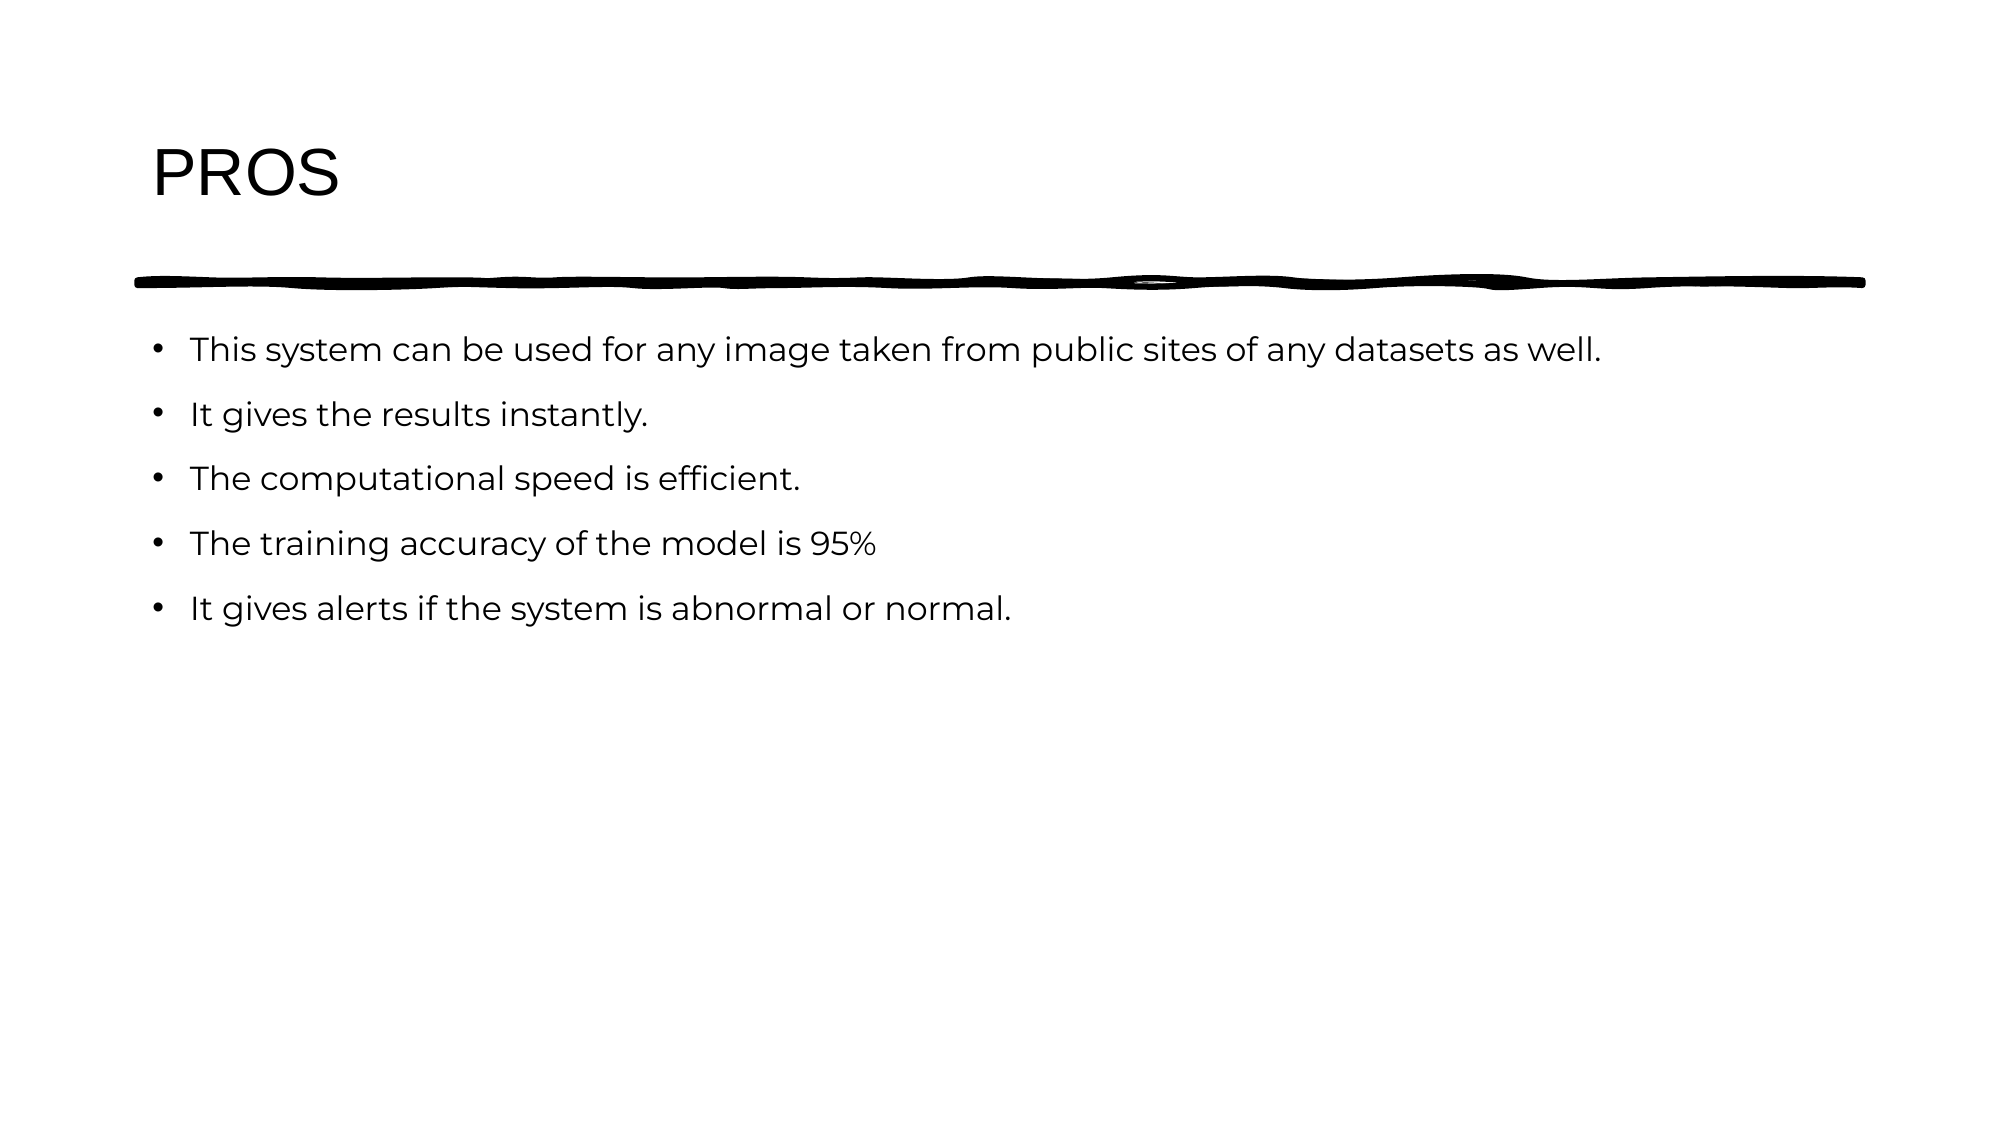

# PROS
This system can be used for any image taken from public sites of any datasets as well.
It gives the results instantly.
The computational speed is efficient.
The training accuracy of the model is 95%
It gives alerts if the system is abnormal or normal.